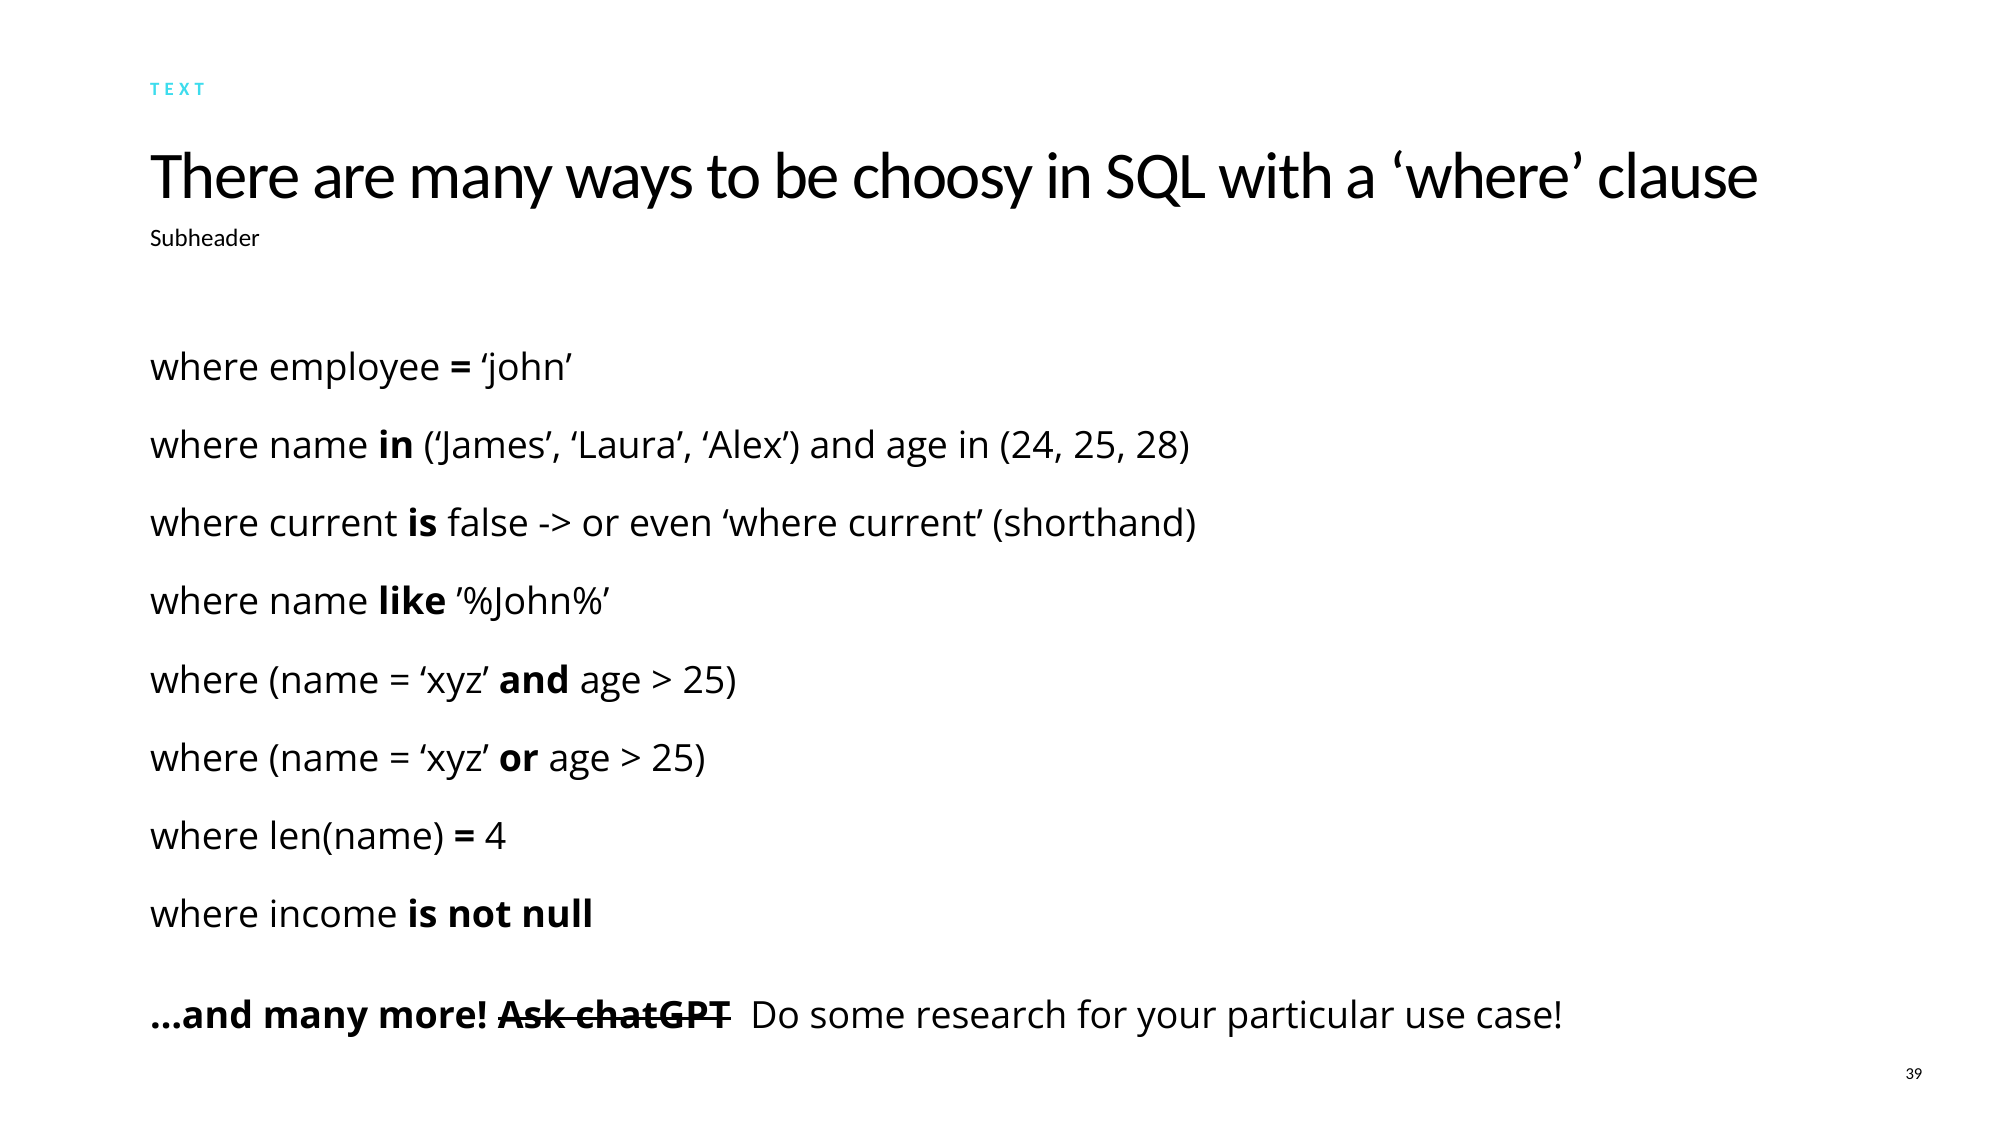

text
# There are many ways to be choosy in SQL with a ‘where’ clause
Subheader
where employee = ‘john’
where name in (‘James’, ‘Laura’, ‘Alex’) and age in (24, 25, 28)
where current is false -> or even ‘where current’ (shorthand)
where name like ’%John%’
where (name = ‘xyz’ and age > 25)
where (name = ‘xyz’ or age > 25)
where len(name) = 4
where income is not null
…and many more! Ask chatGPT  Do some research for your particular use case!